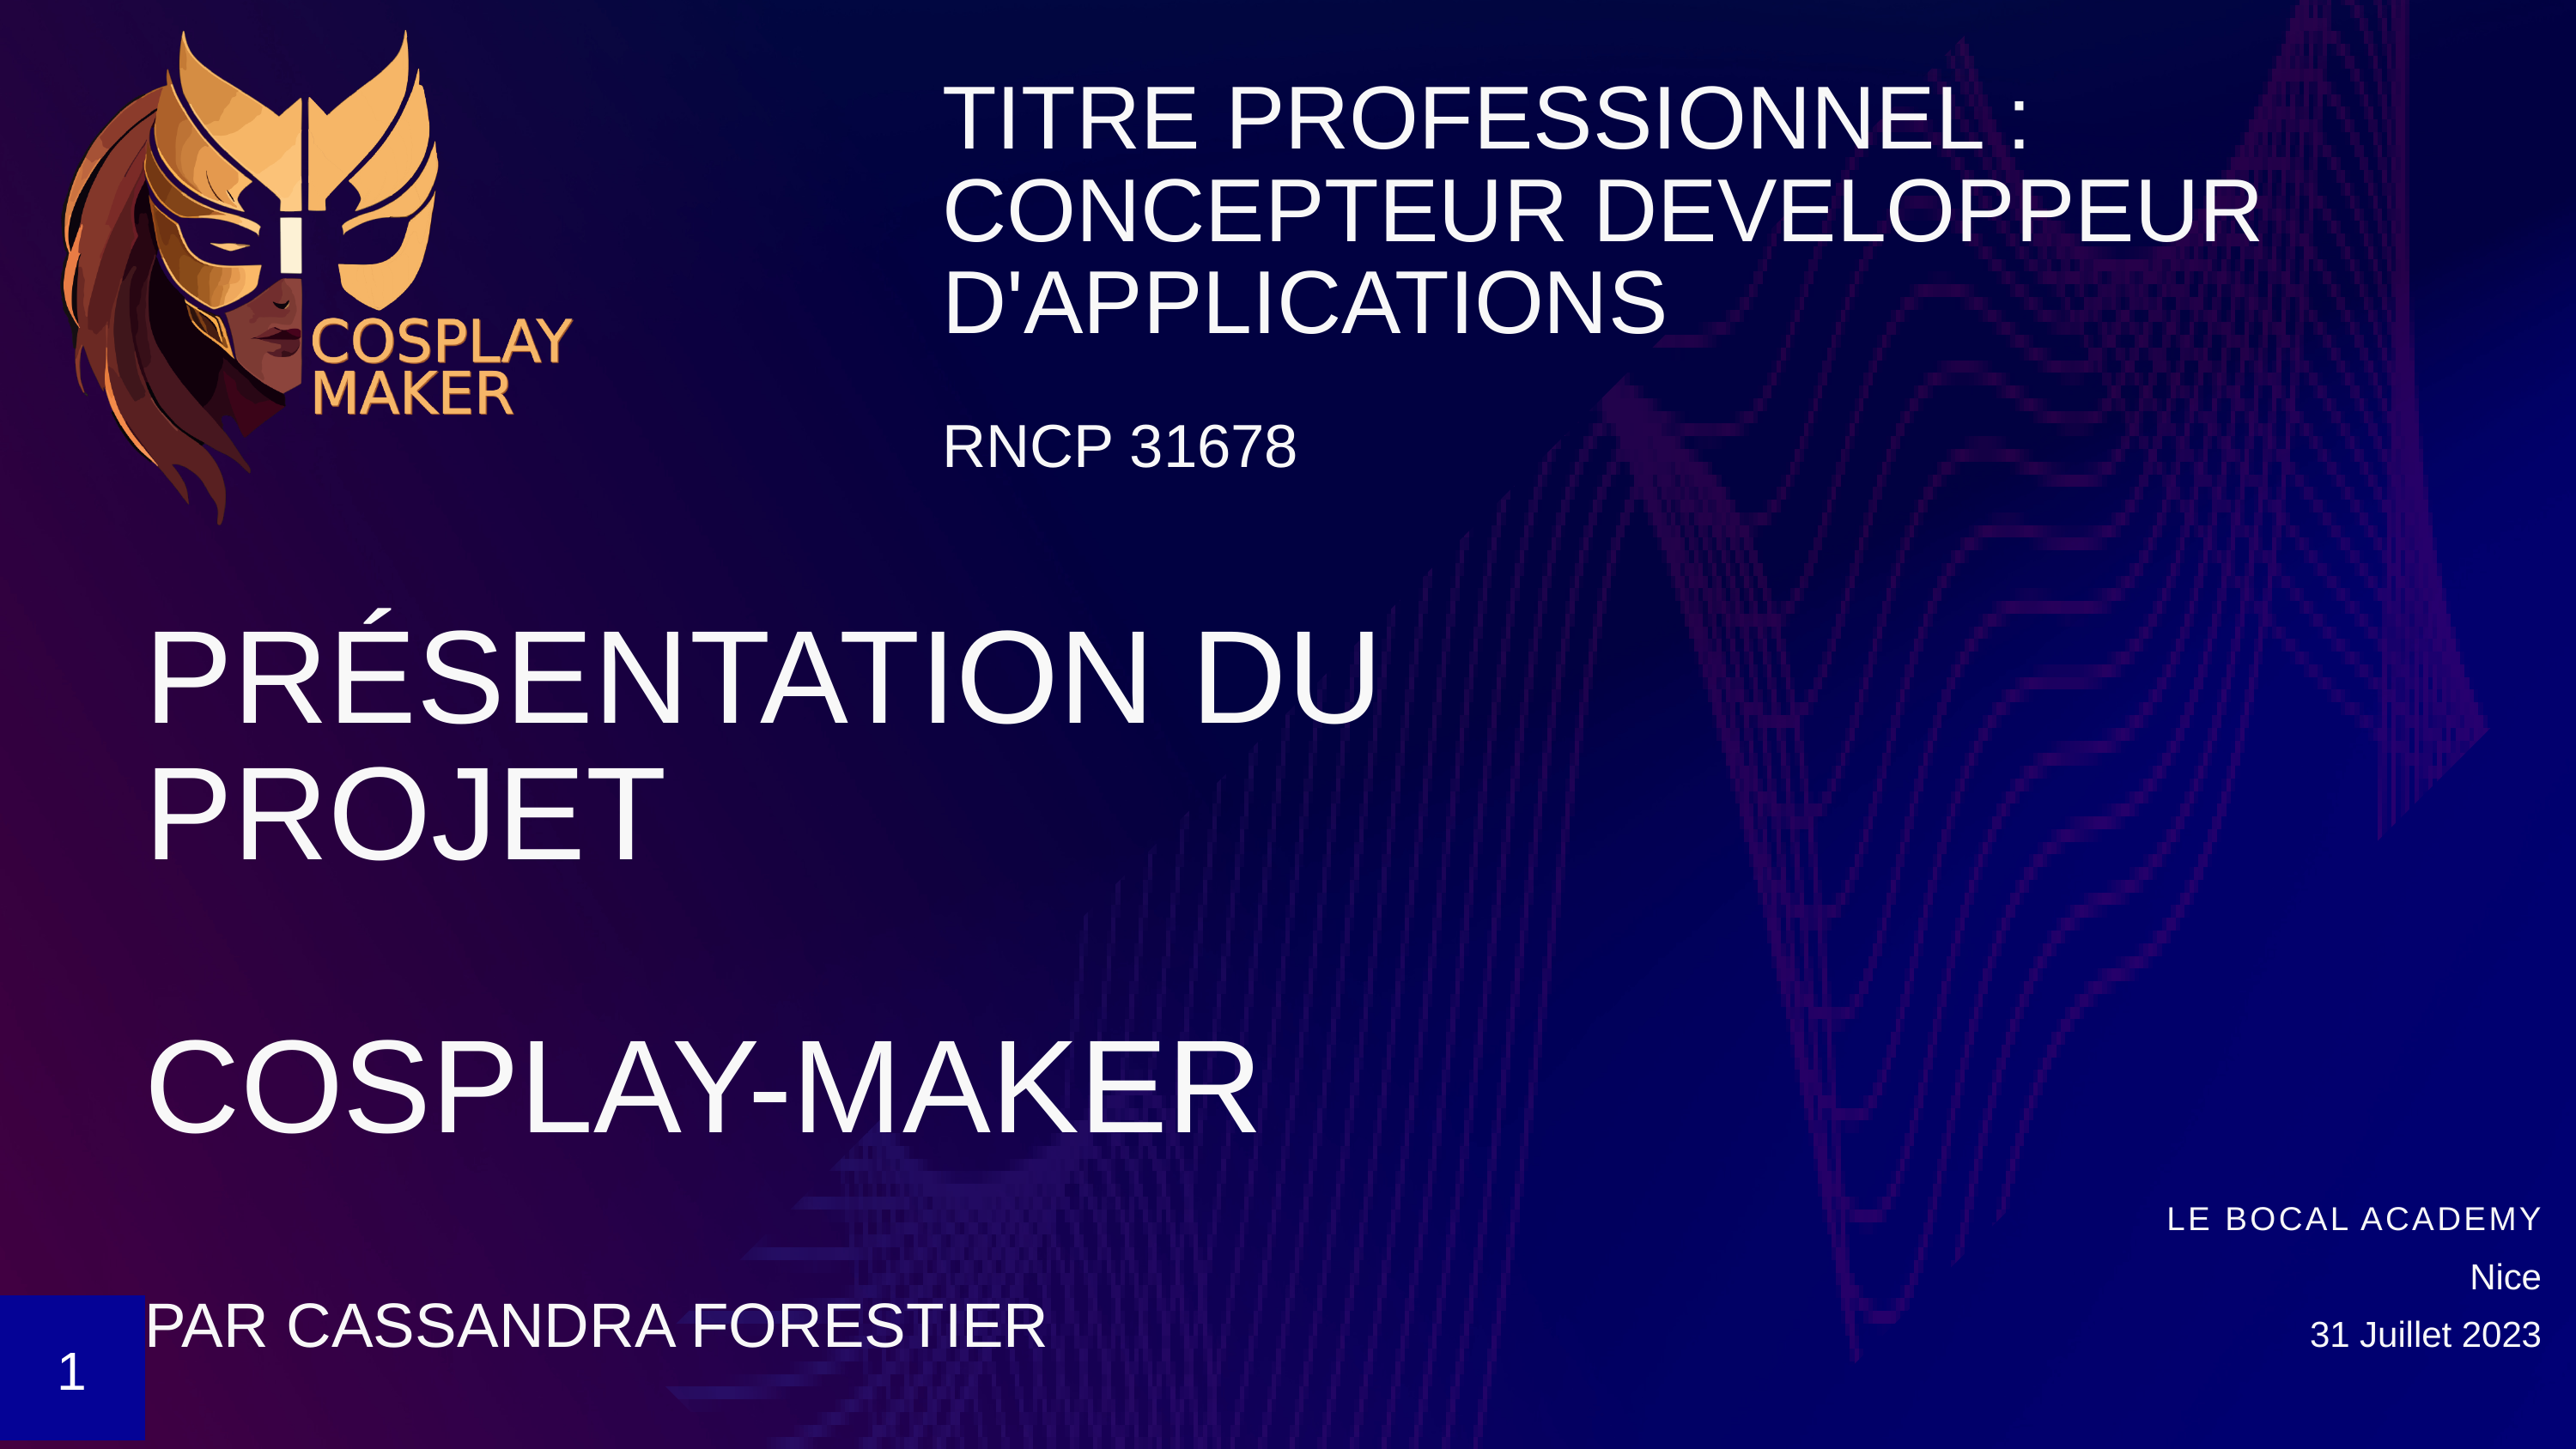

TITRE PROFESSIONNEL :
CONCEPTEUR DEVELOPPEUR D'APPLICATIONS

RNCP 31678
PRÉSENTATION DU PROJET

COSPLAY-MAKER

PAR CASSANDRA FORESTIER
LE BOCAL ACADEMY
Nice

1
31 Juillet 2023